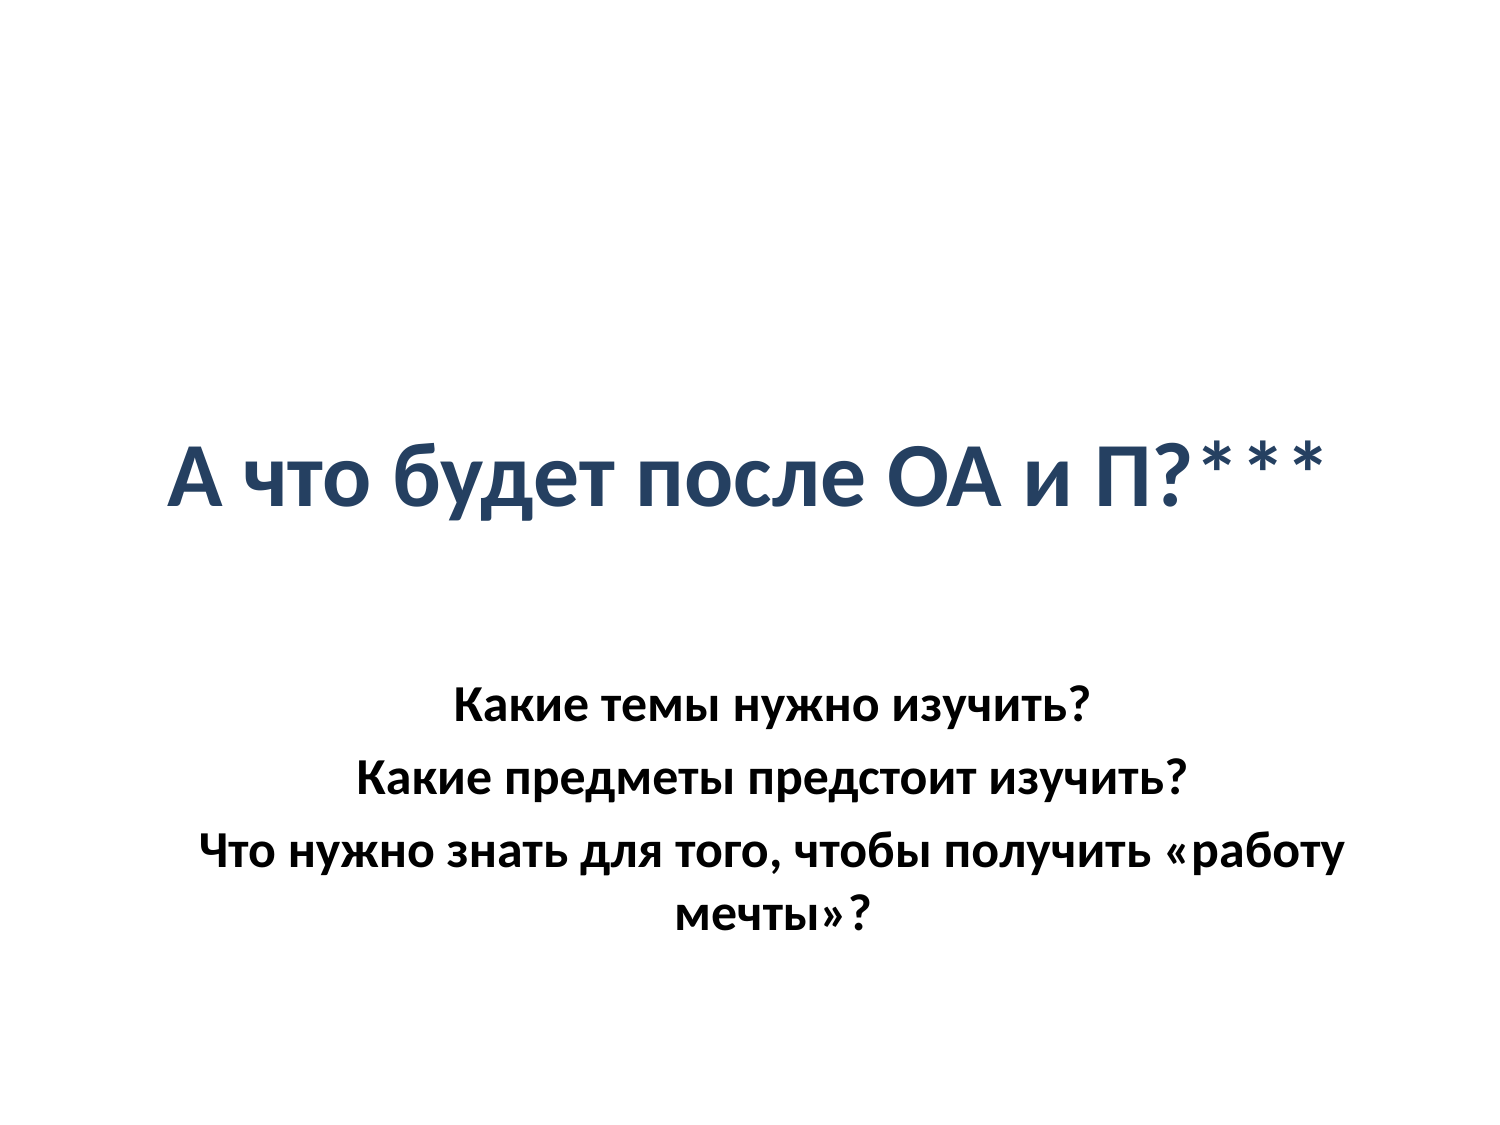

# А что будет после ОА и П?***
Какие темы нужно изучить?
Какие предметы предстоит изучить?
Что нужно знать для того, чтобы получить «работу мечты»?